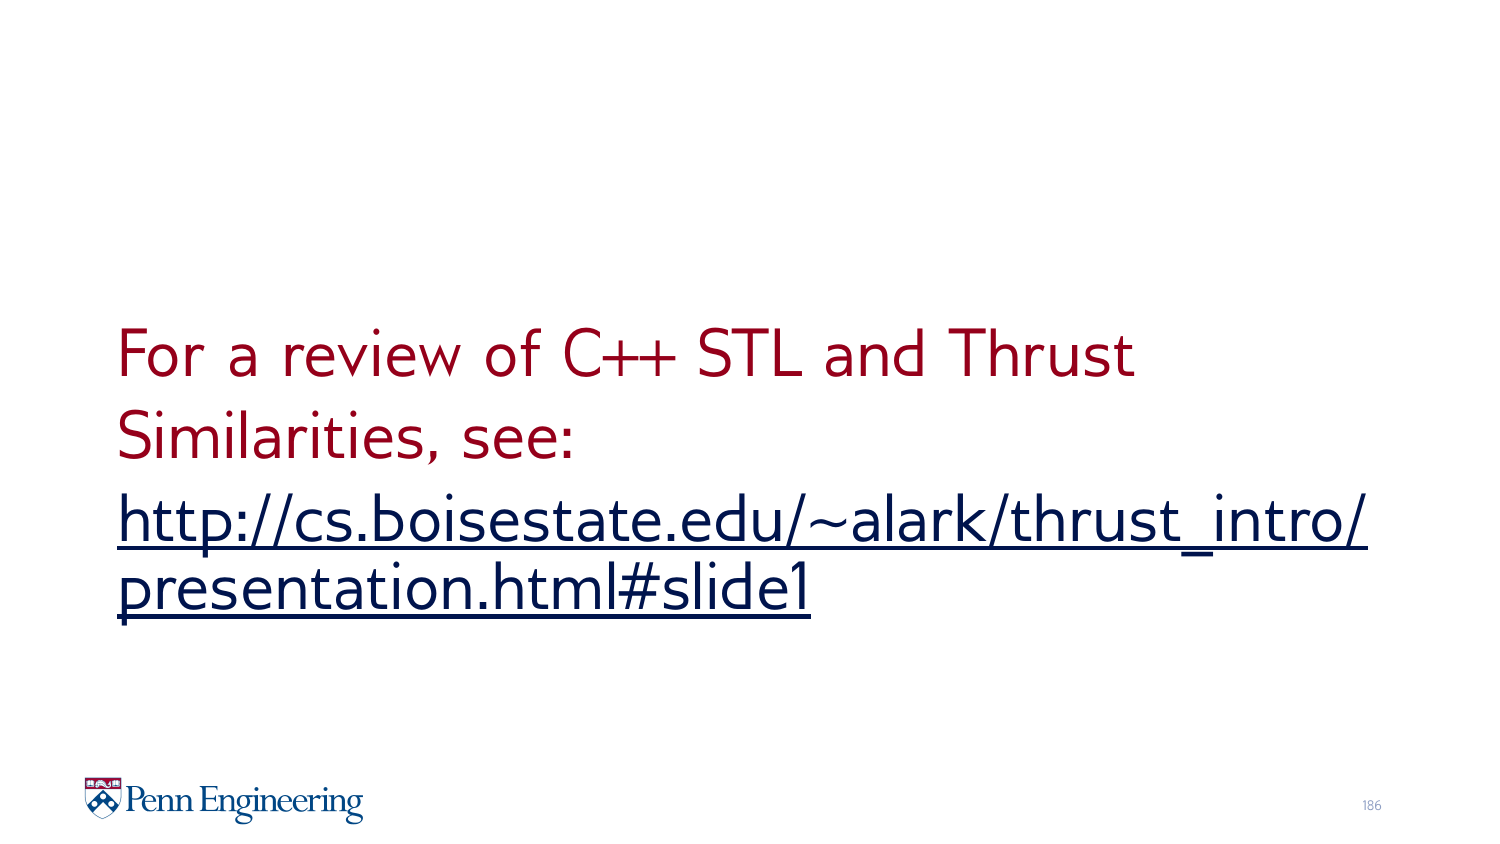

# For a review of C++ STL and Thrust Similarities, see: http://cs.boisestate.edu/~alark/thrust_intro/presentation.html#slide1

186